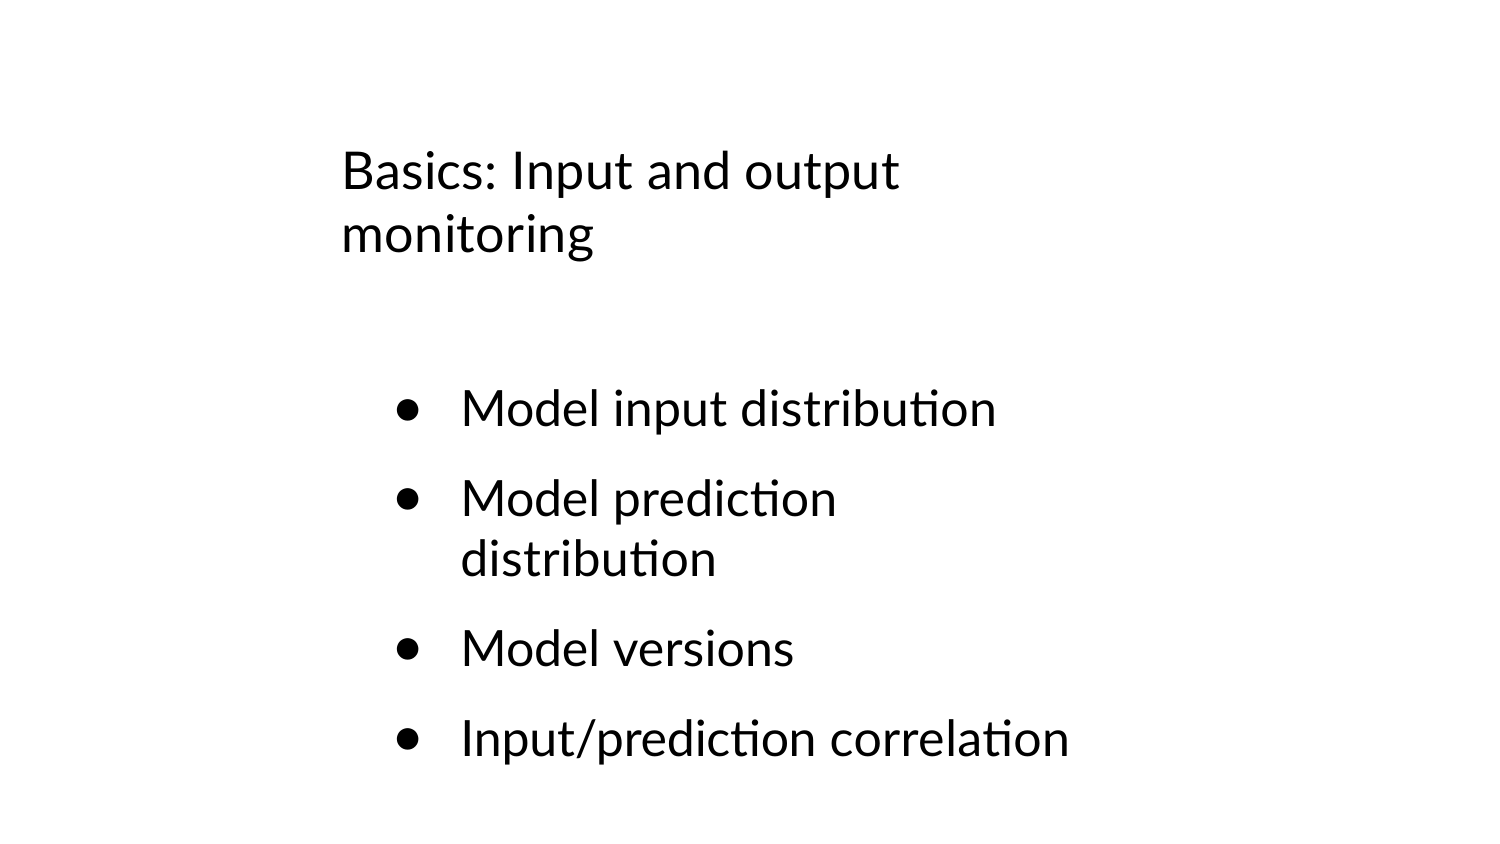

Basics: Input and output monitoring
Model input distribution
Model prediction distribution
Model versions
Input/prediction correlation